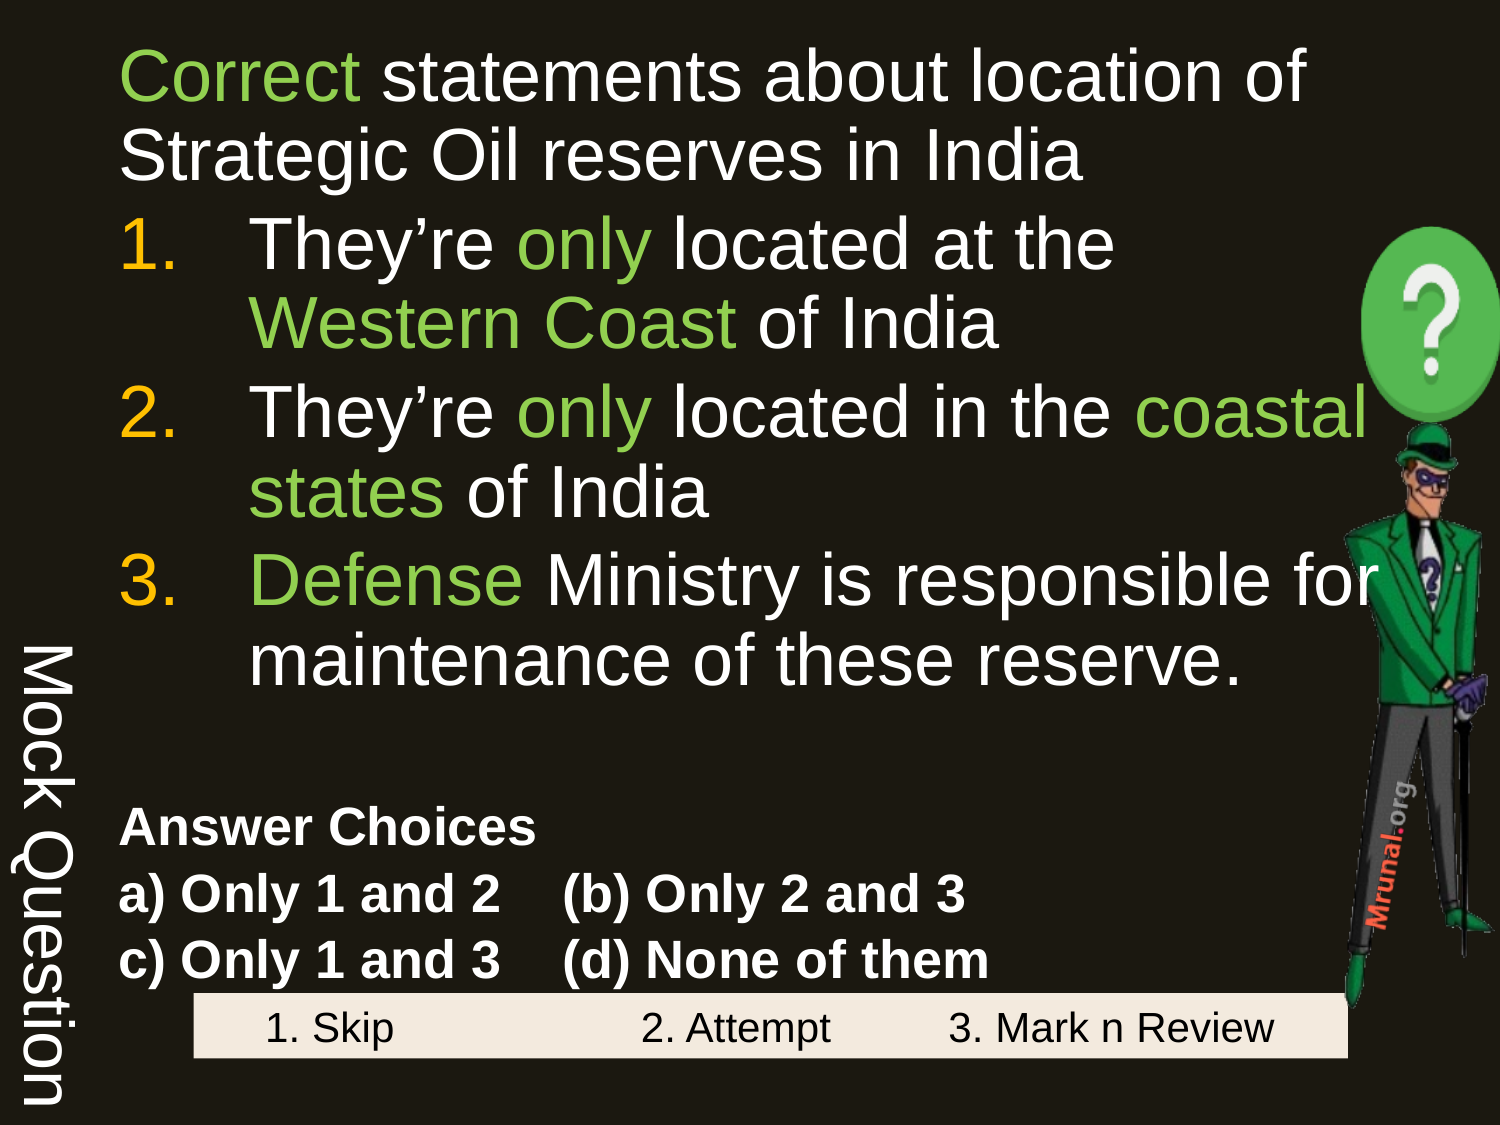

Mock Question
Correct statements about location of Strategic Oil reserves in India
They’re only located at the Western Coast of India
They’re only located in the coastal states of India
Defense Ministry is responsible for maintenance of these reserve.

Answer Choices
a) Only 1 and 2 		(b) Only 2 and 3
c) Only 1 and 3 		(d) None of them